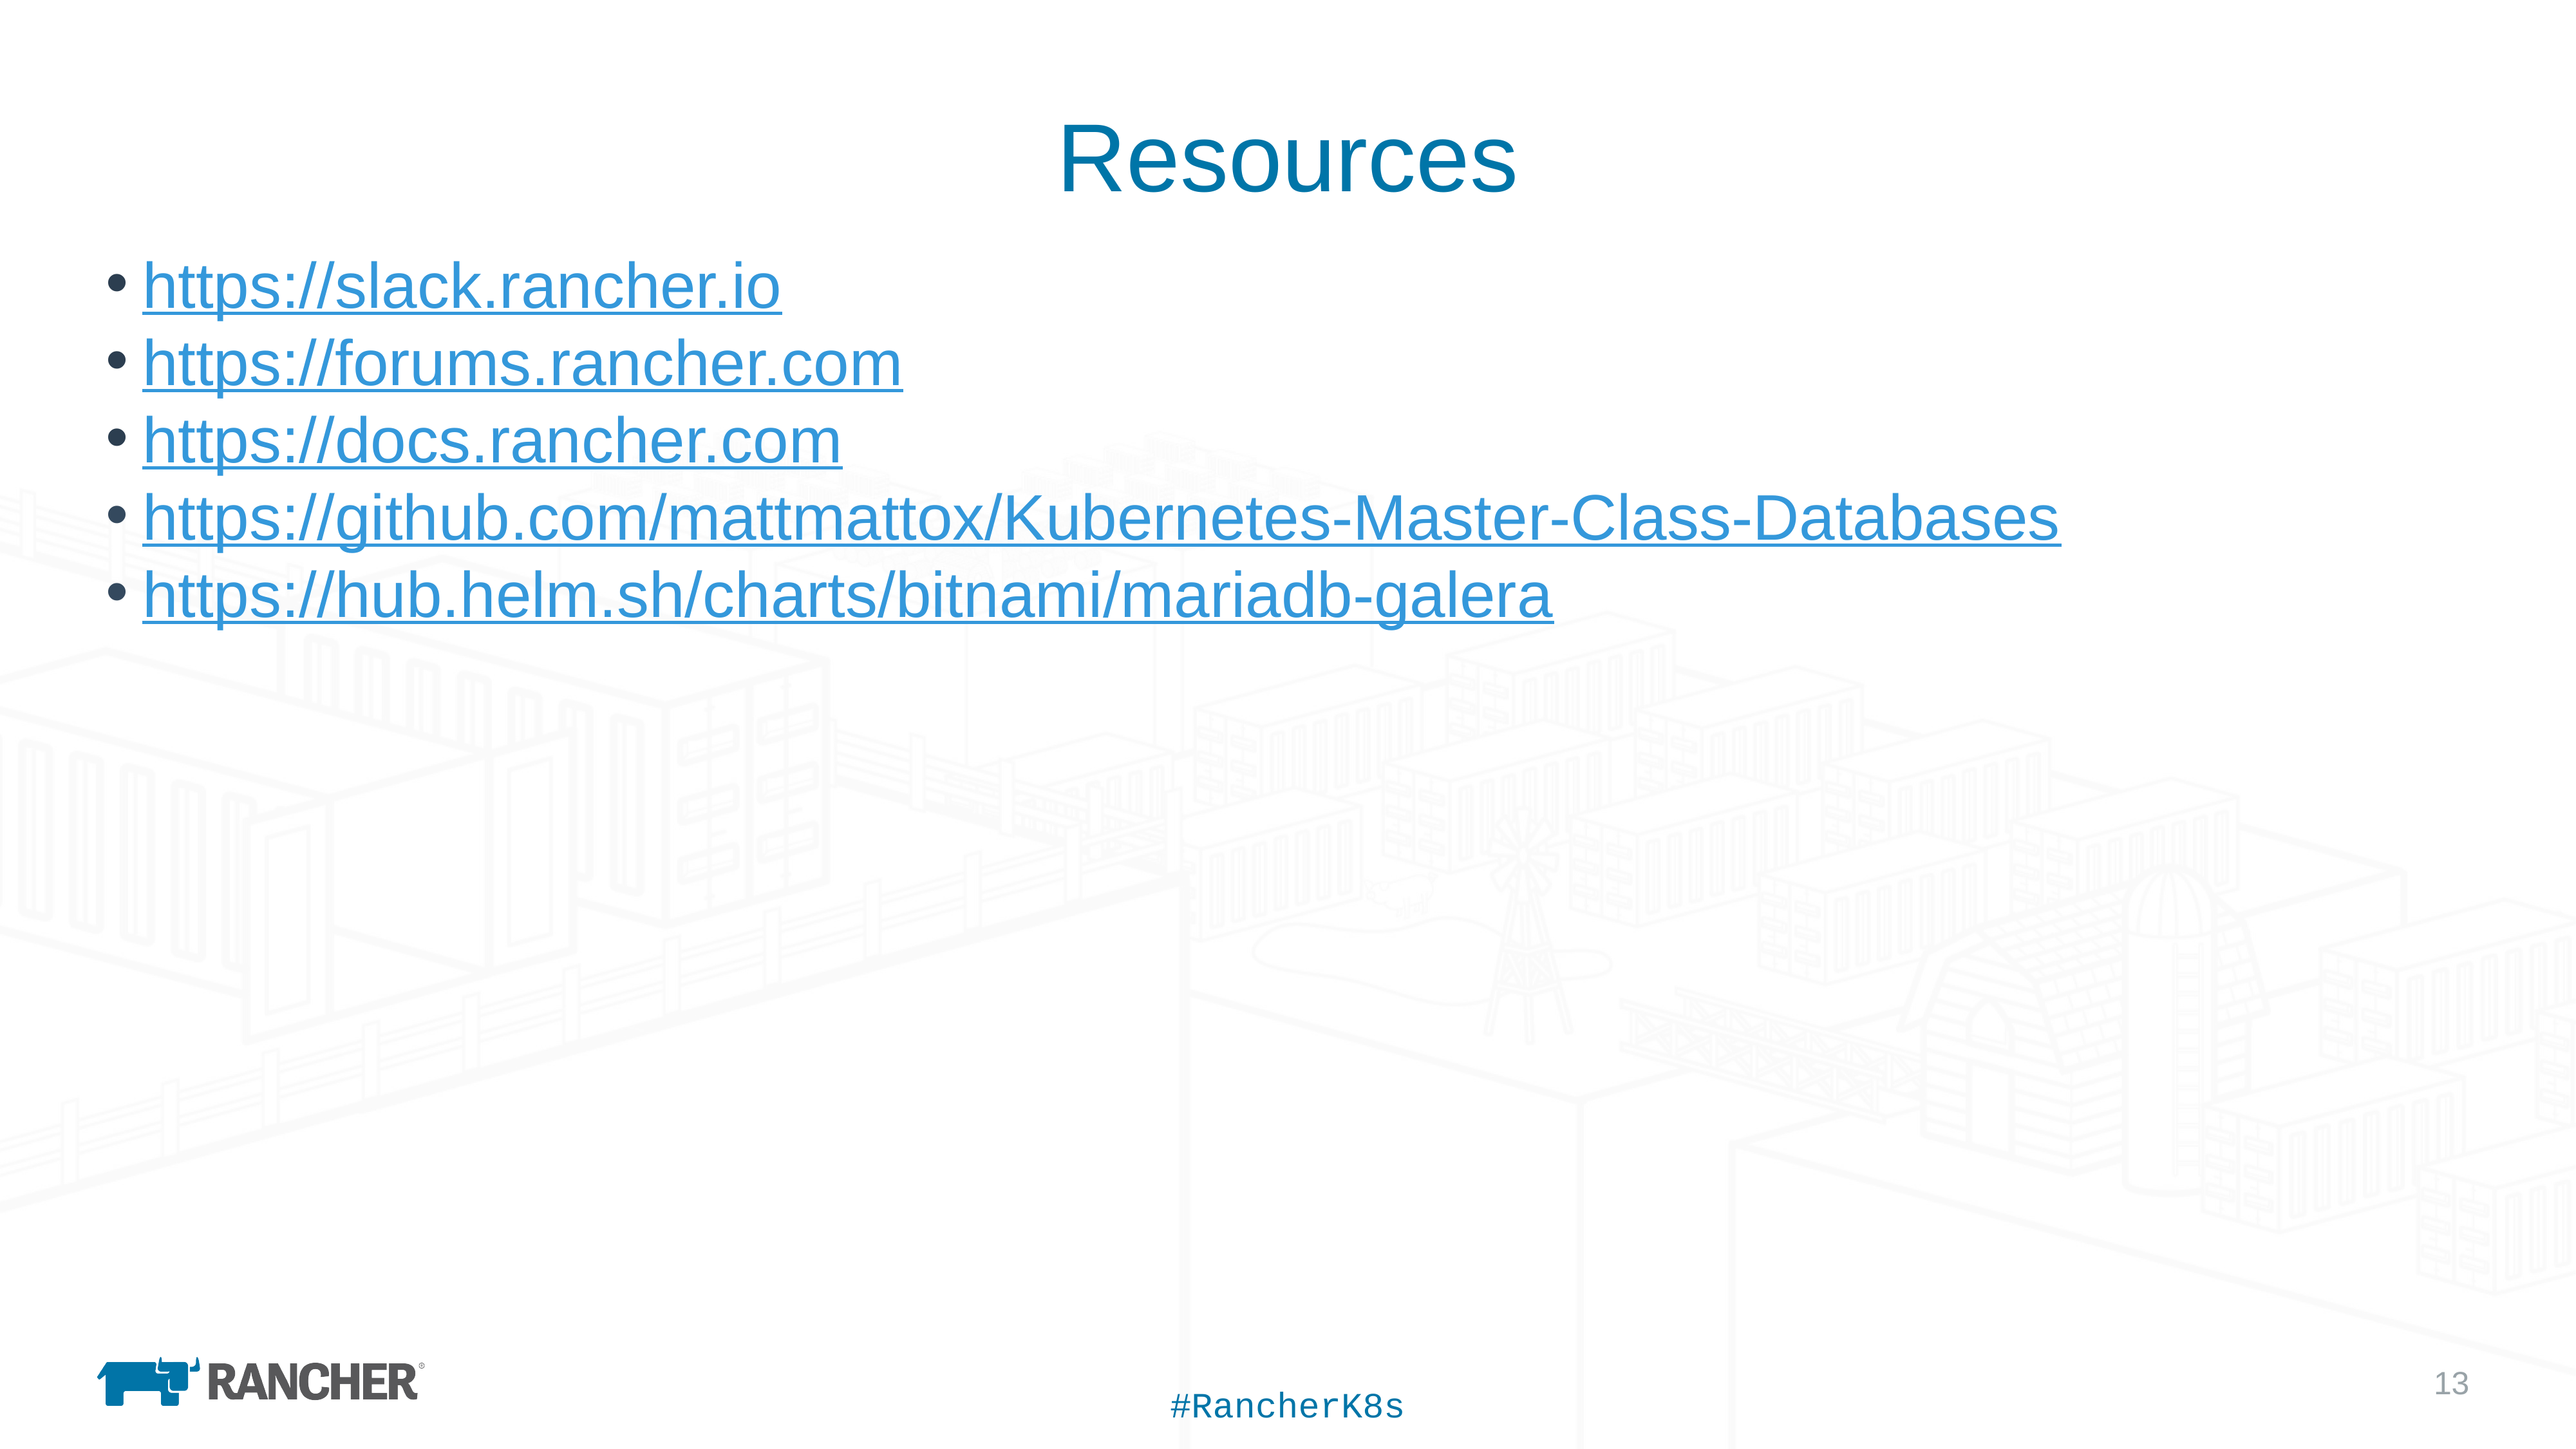

# Resources
https://slack.rancher.io
https://forums.rancher.com
https://docs.rancher.com
https://github.com/mattmattox/Kubernetes-Master-Class-Databases
https://hub.helm.sh/charts/bitnami/mariadb-galera
#RancherK8s